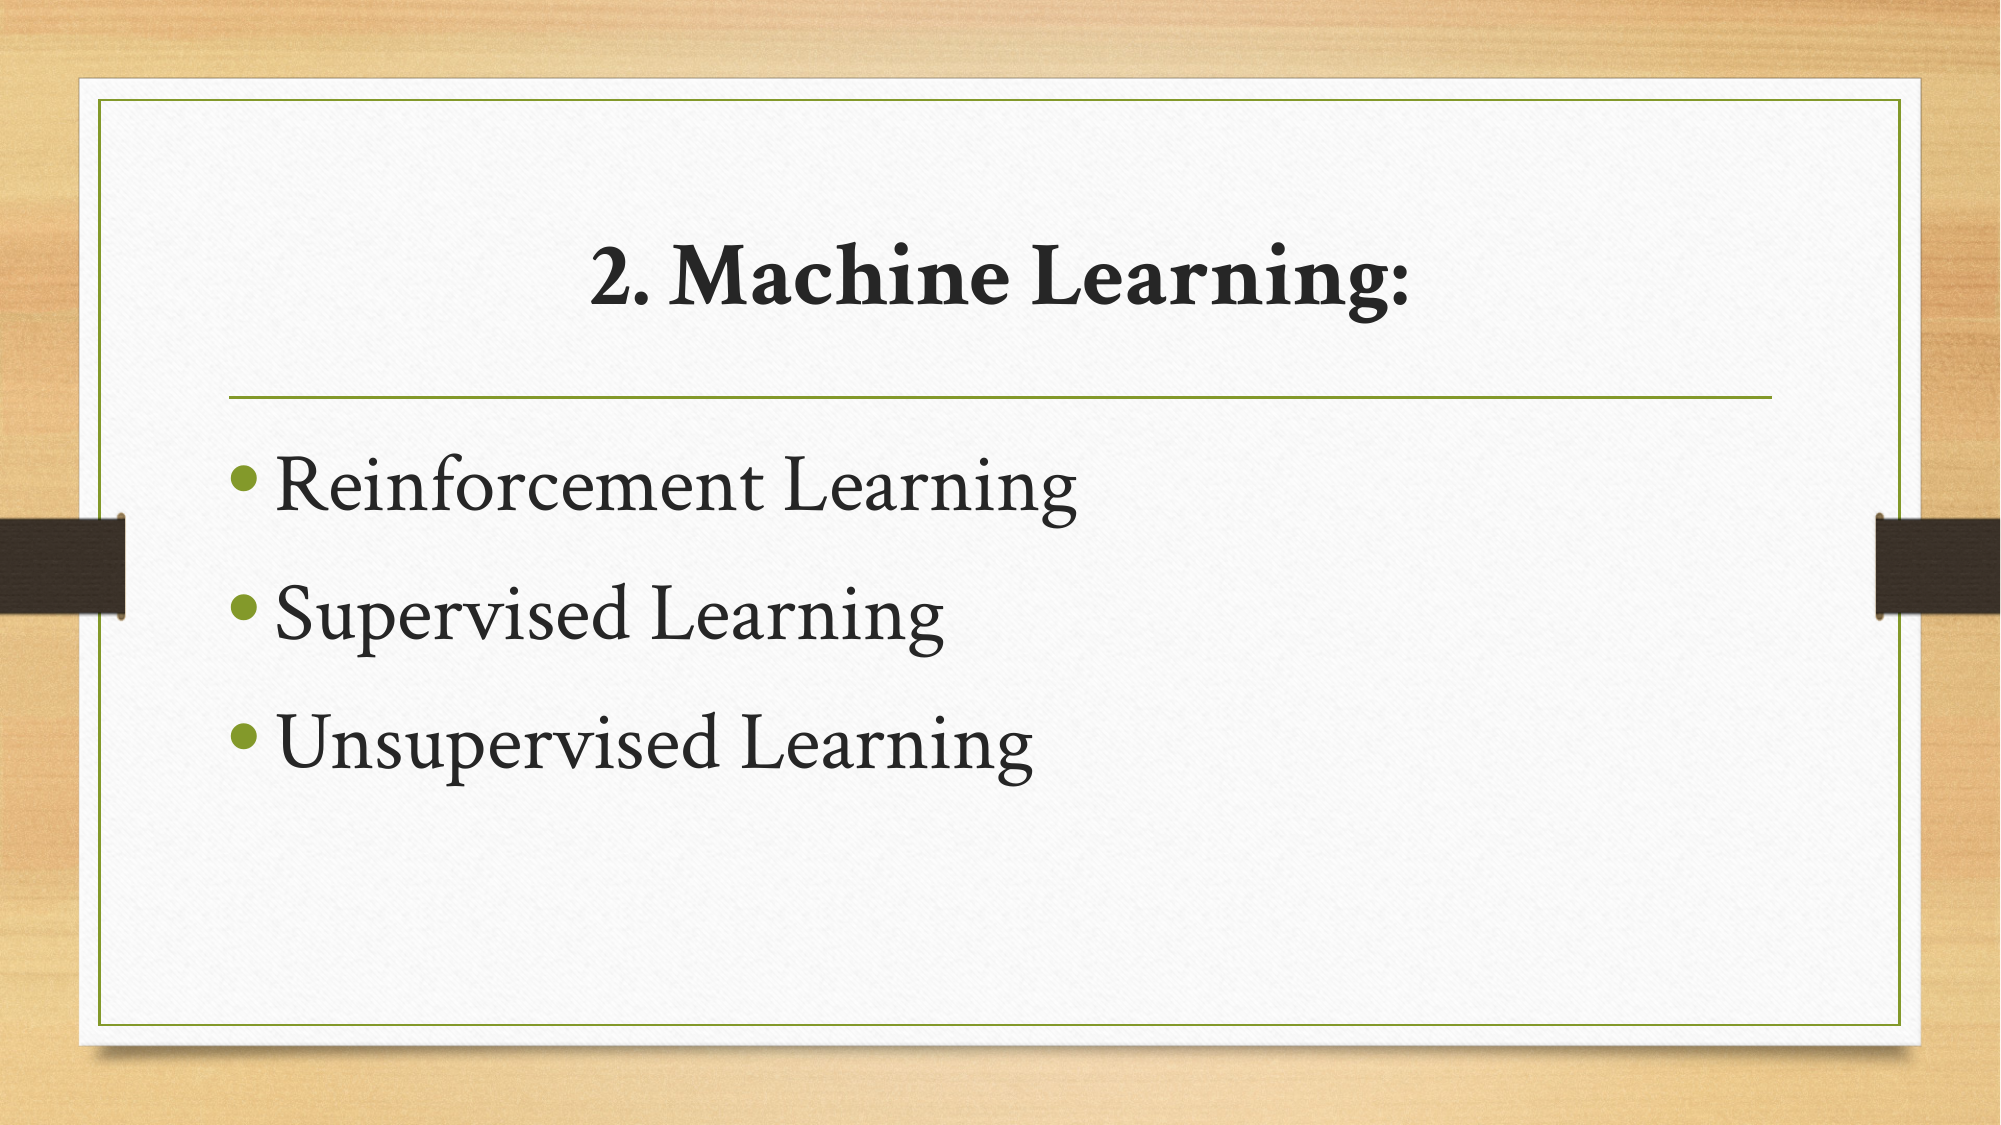

# 2. Machine Learning:
Reinforcement Learning
Supervised Learning
Unsupervised Learning